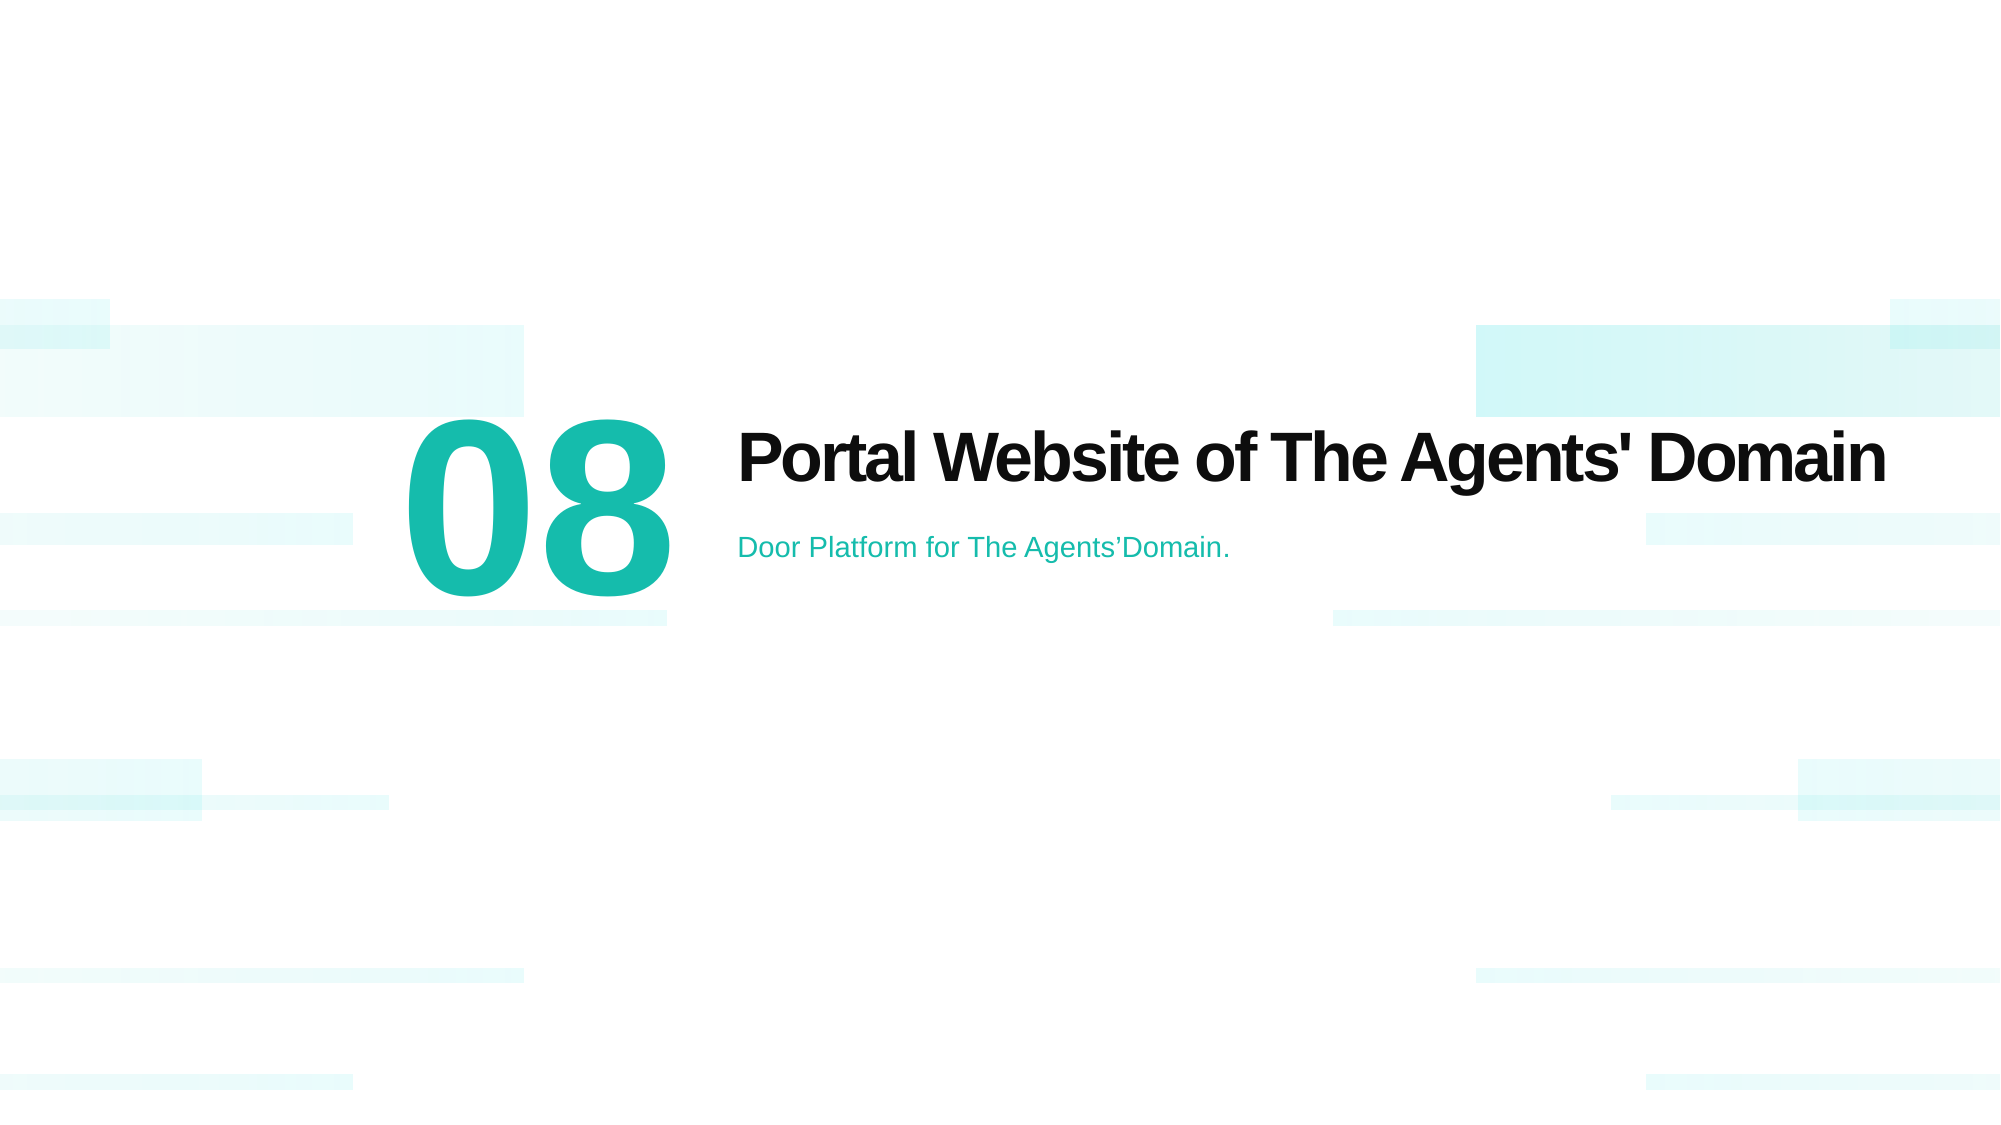

08
Portal Website of The Agents' Domain
Door Platform for The Agents’Domain.